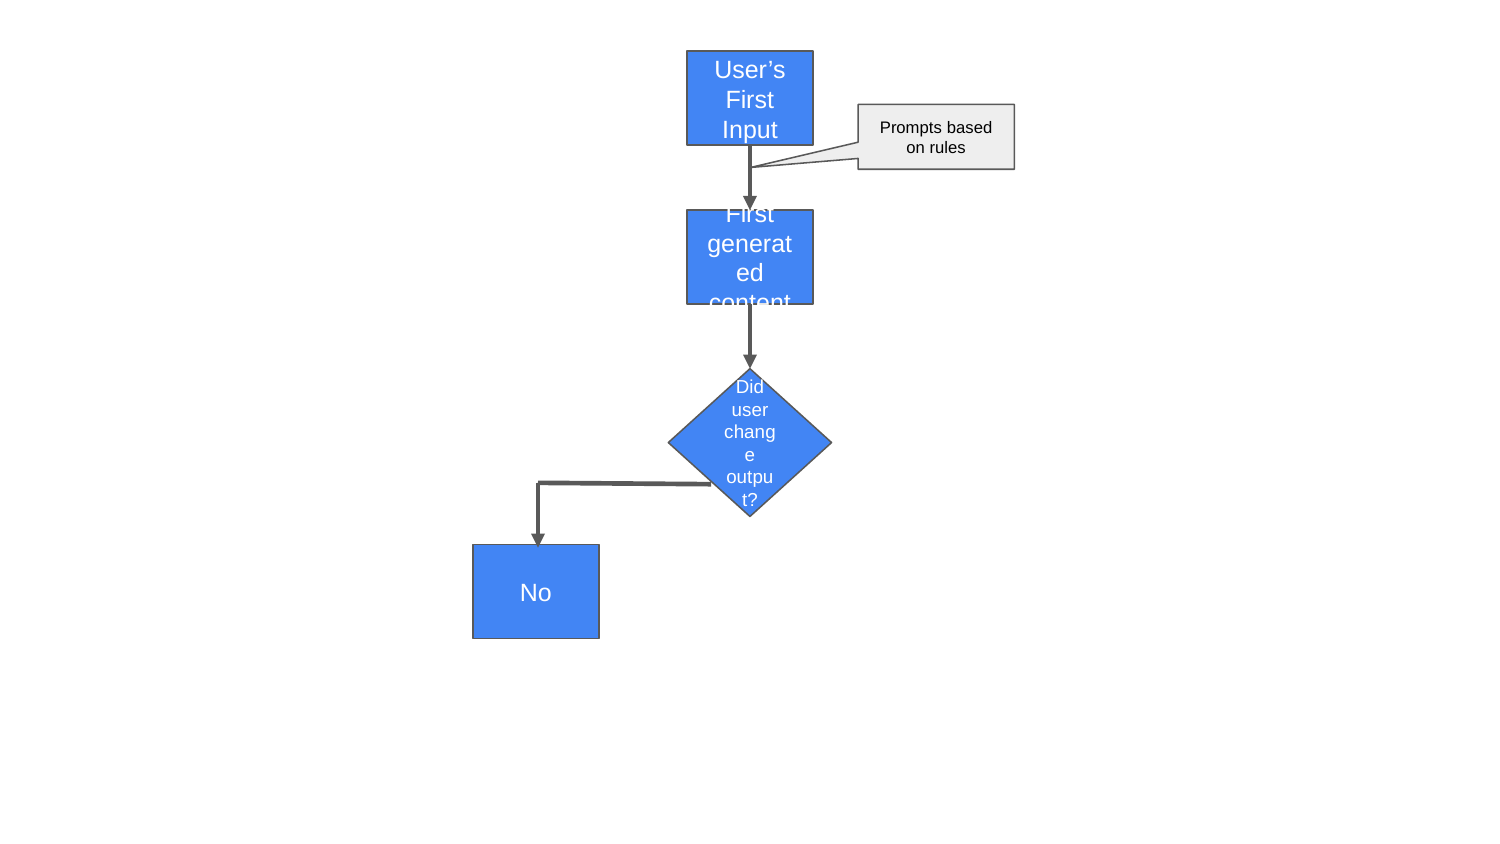

User’s First Input
Prompts based on rules
First generated content
Did user change output?
No